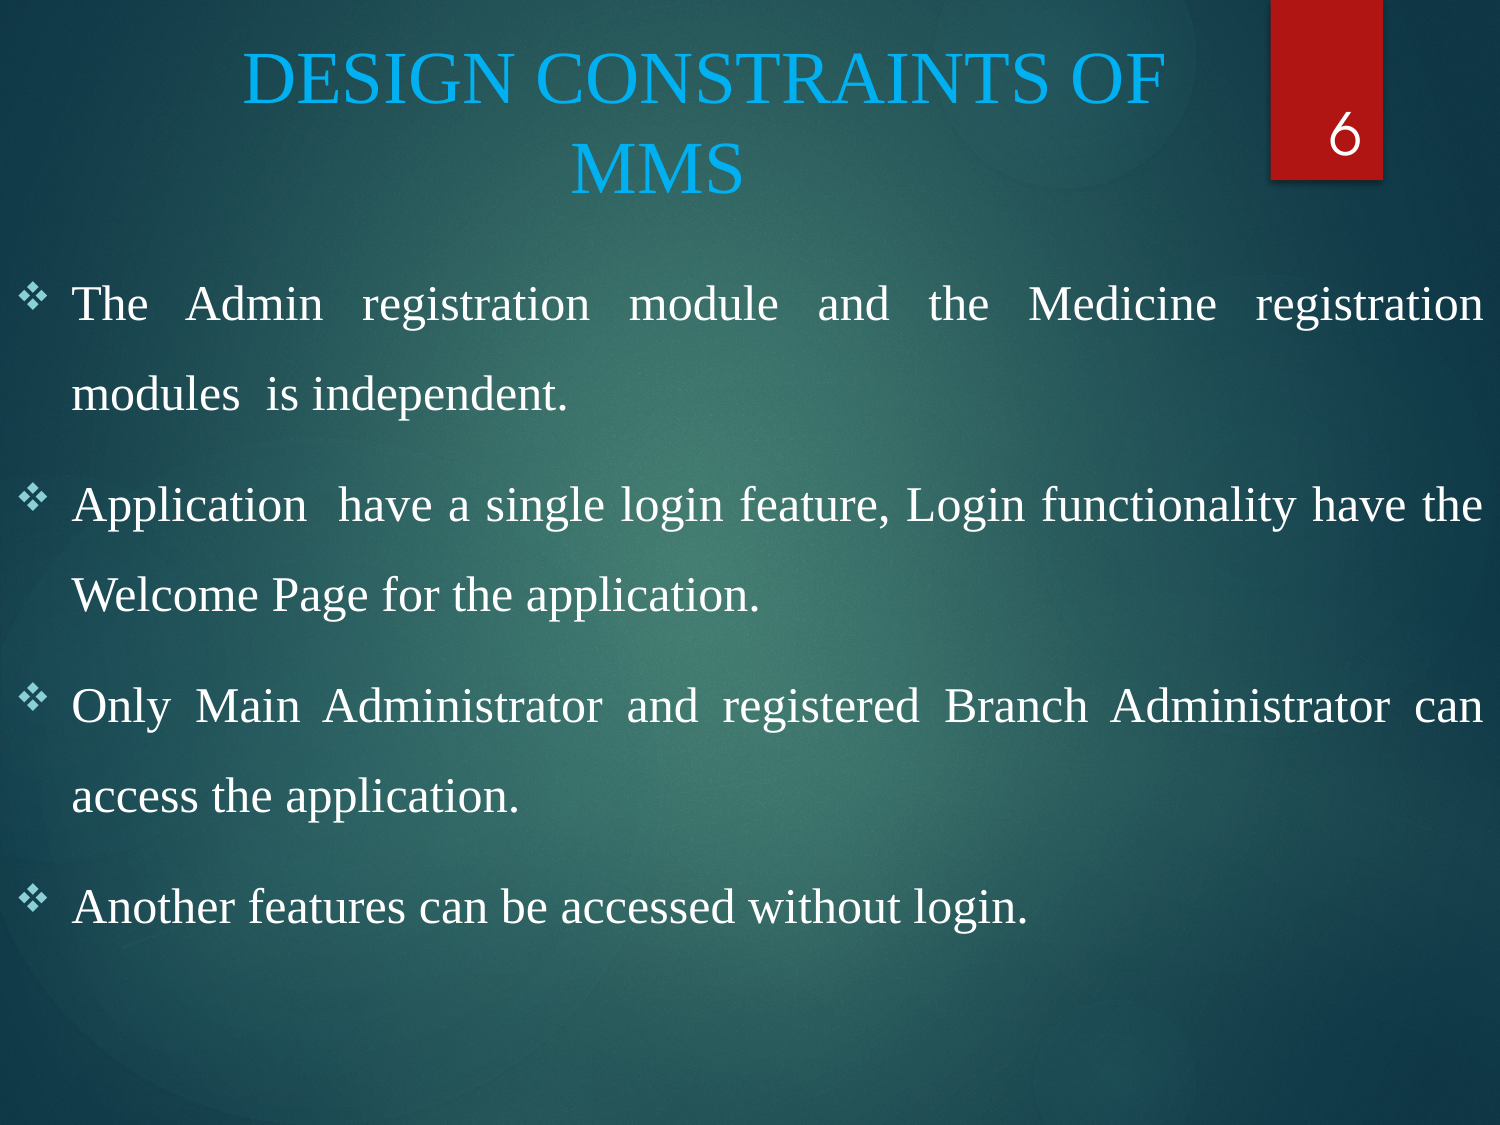

# DESIGN CONSTRAINTS OF   MMS
6
The Admin registration module and the Medicine registration modules  is independent.
Application  have a single login feature, Login functionality have the Welcome Page for the application.
Only Main Administrator and registered Branch Administrator can access the application.
Another features can be accessed without login.